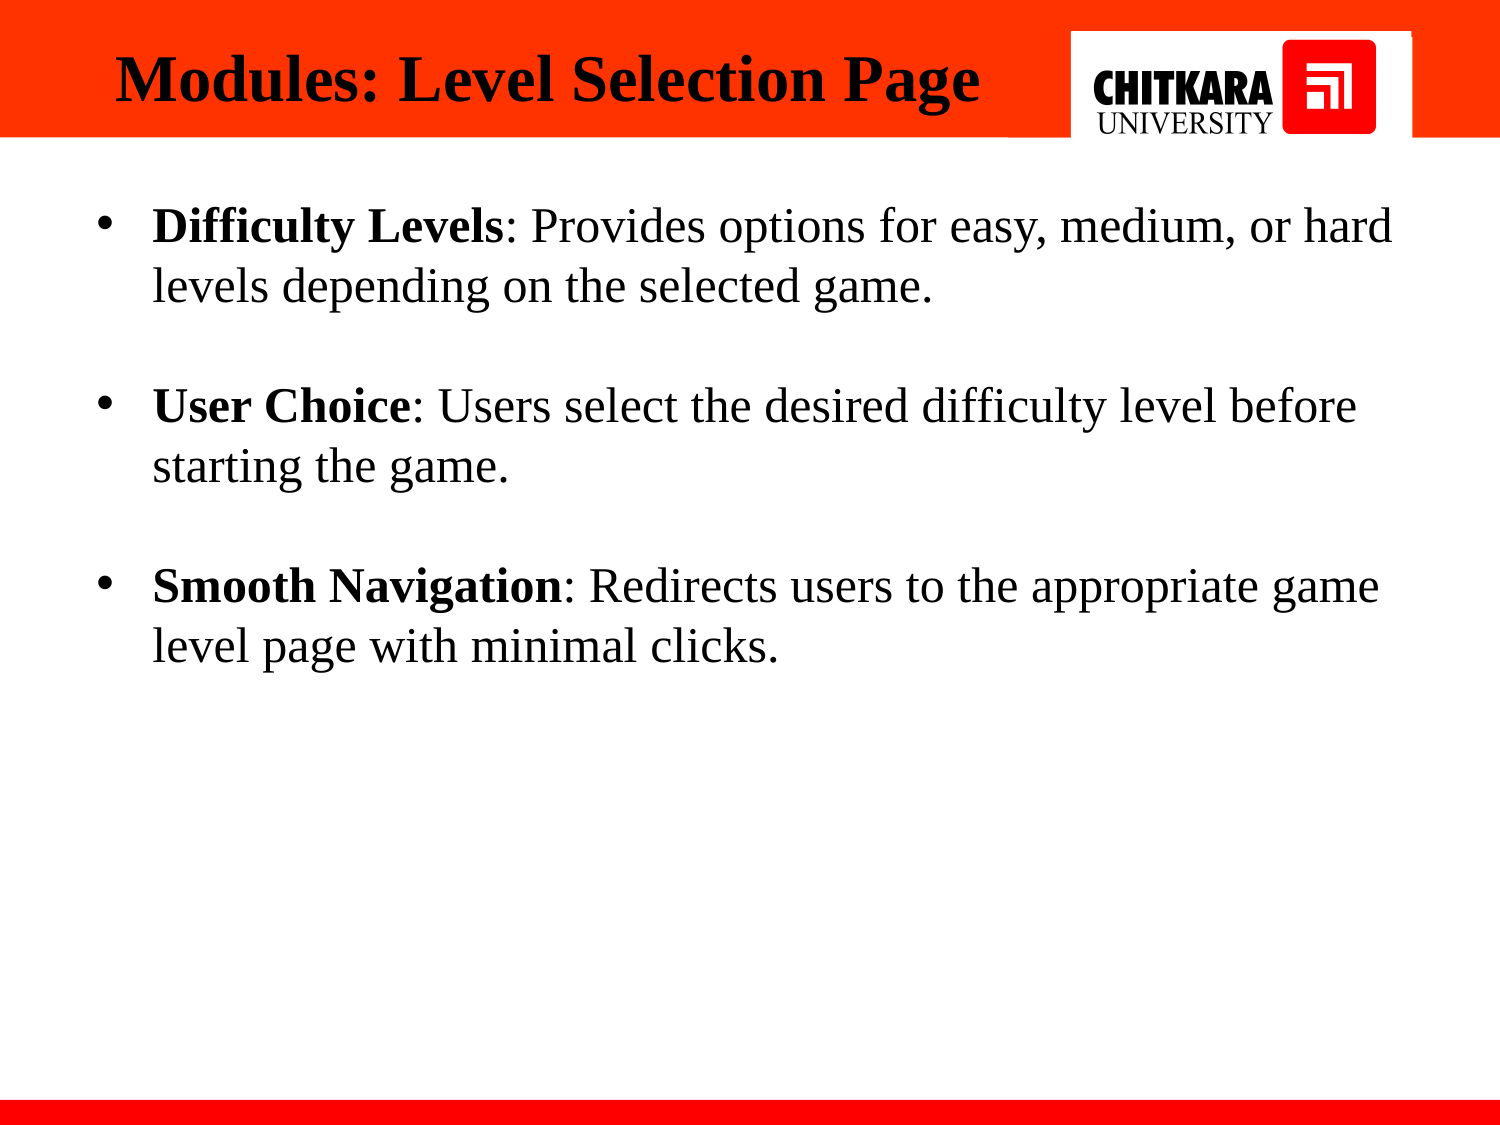

# Modules: Level Selection Page
Difficulty Levels: Provides options for easy, medium, or hard levels depending on the selected game.

User Choice: Users select the desired difficulty level before starting the game.

Smooth Navigation: Redirects users to the appropriate game level page with minimal clicks.